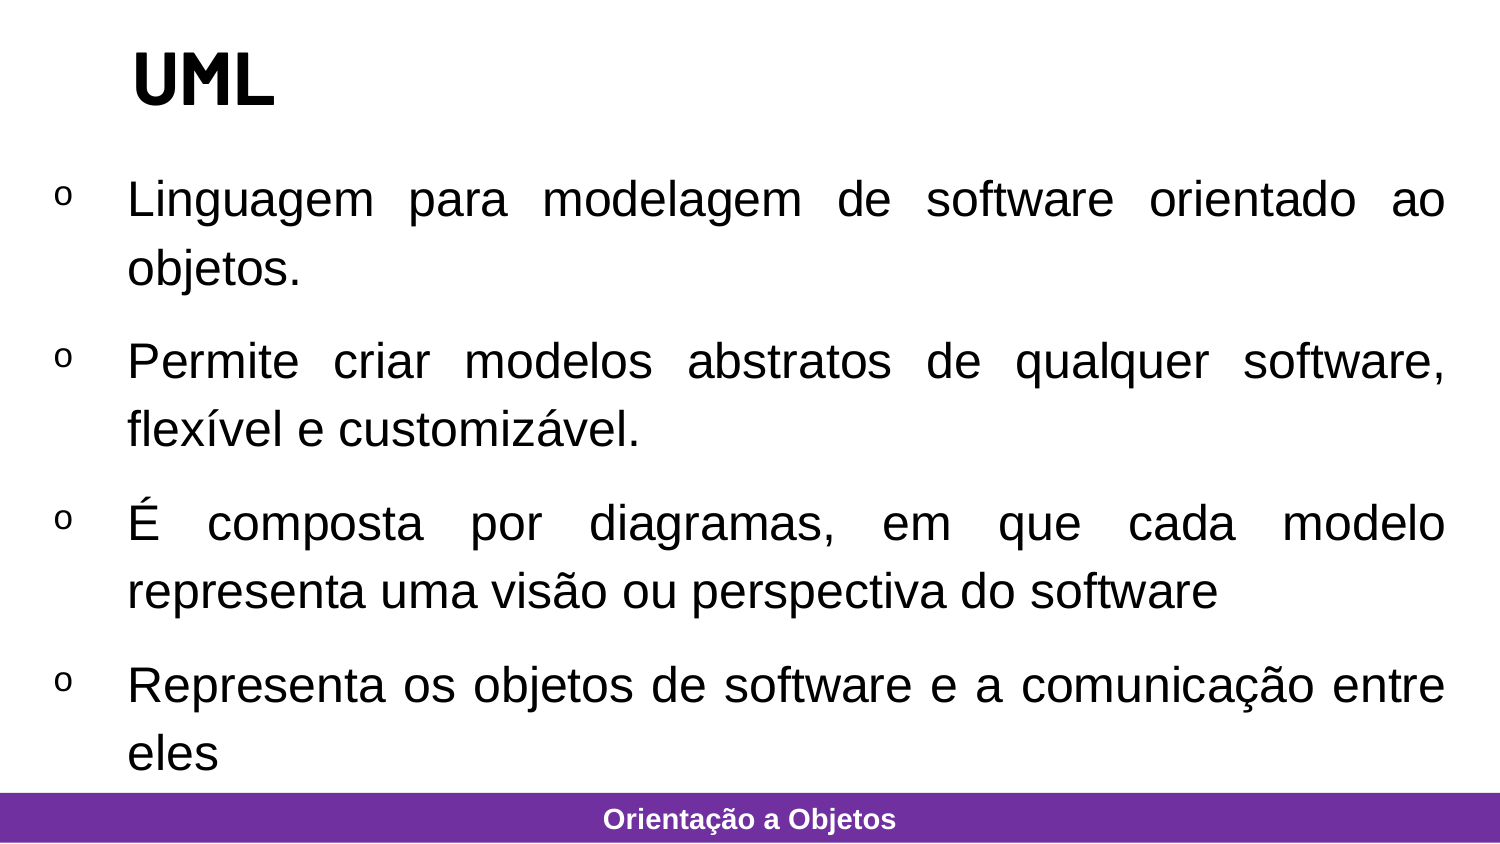

# UML
Linguagem para modelagem de software orientado ao objetos.
Permite criar modelos abstratos de qualquer software, flexível e customizável.
É composta por diagramas, em que cada modelo representa uma visão ou perspectiva do software
Representa os objetos de software e a comunicação entre eles